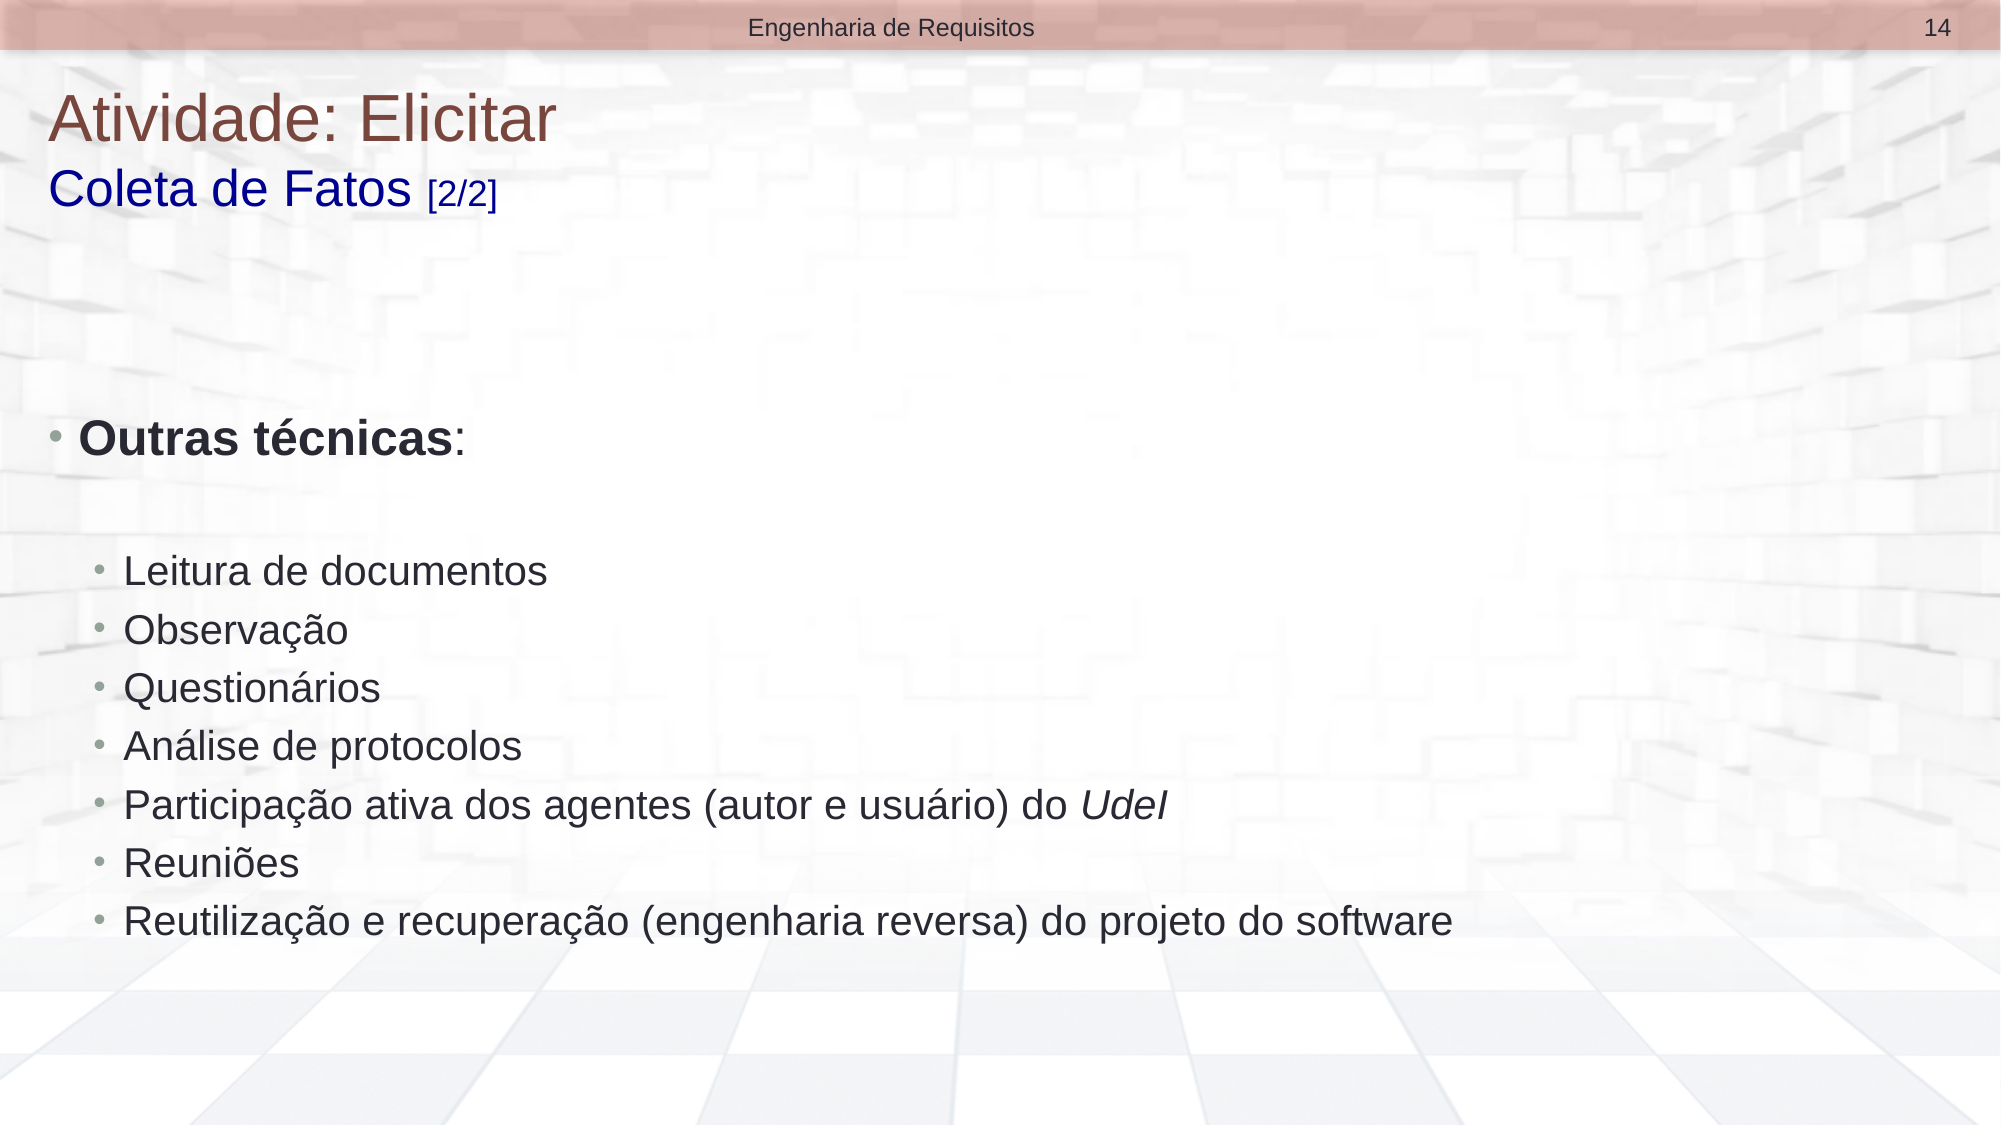

14
Engenharia de Requisitos
# Atividade: Elicitar Coleta de Fatos [2/2]
Outras técnicas:

Leitura de documentos
Observação
Questionários
Análise de protocolos
Participação ativa dos agentes (autor e usuário) do UdeI
Reuniões
Reutilização e recuperação (engenharia reversa) do projeto do software